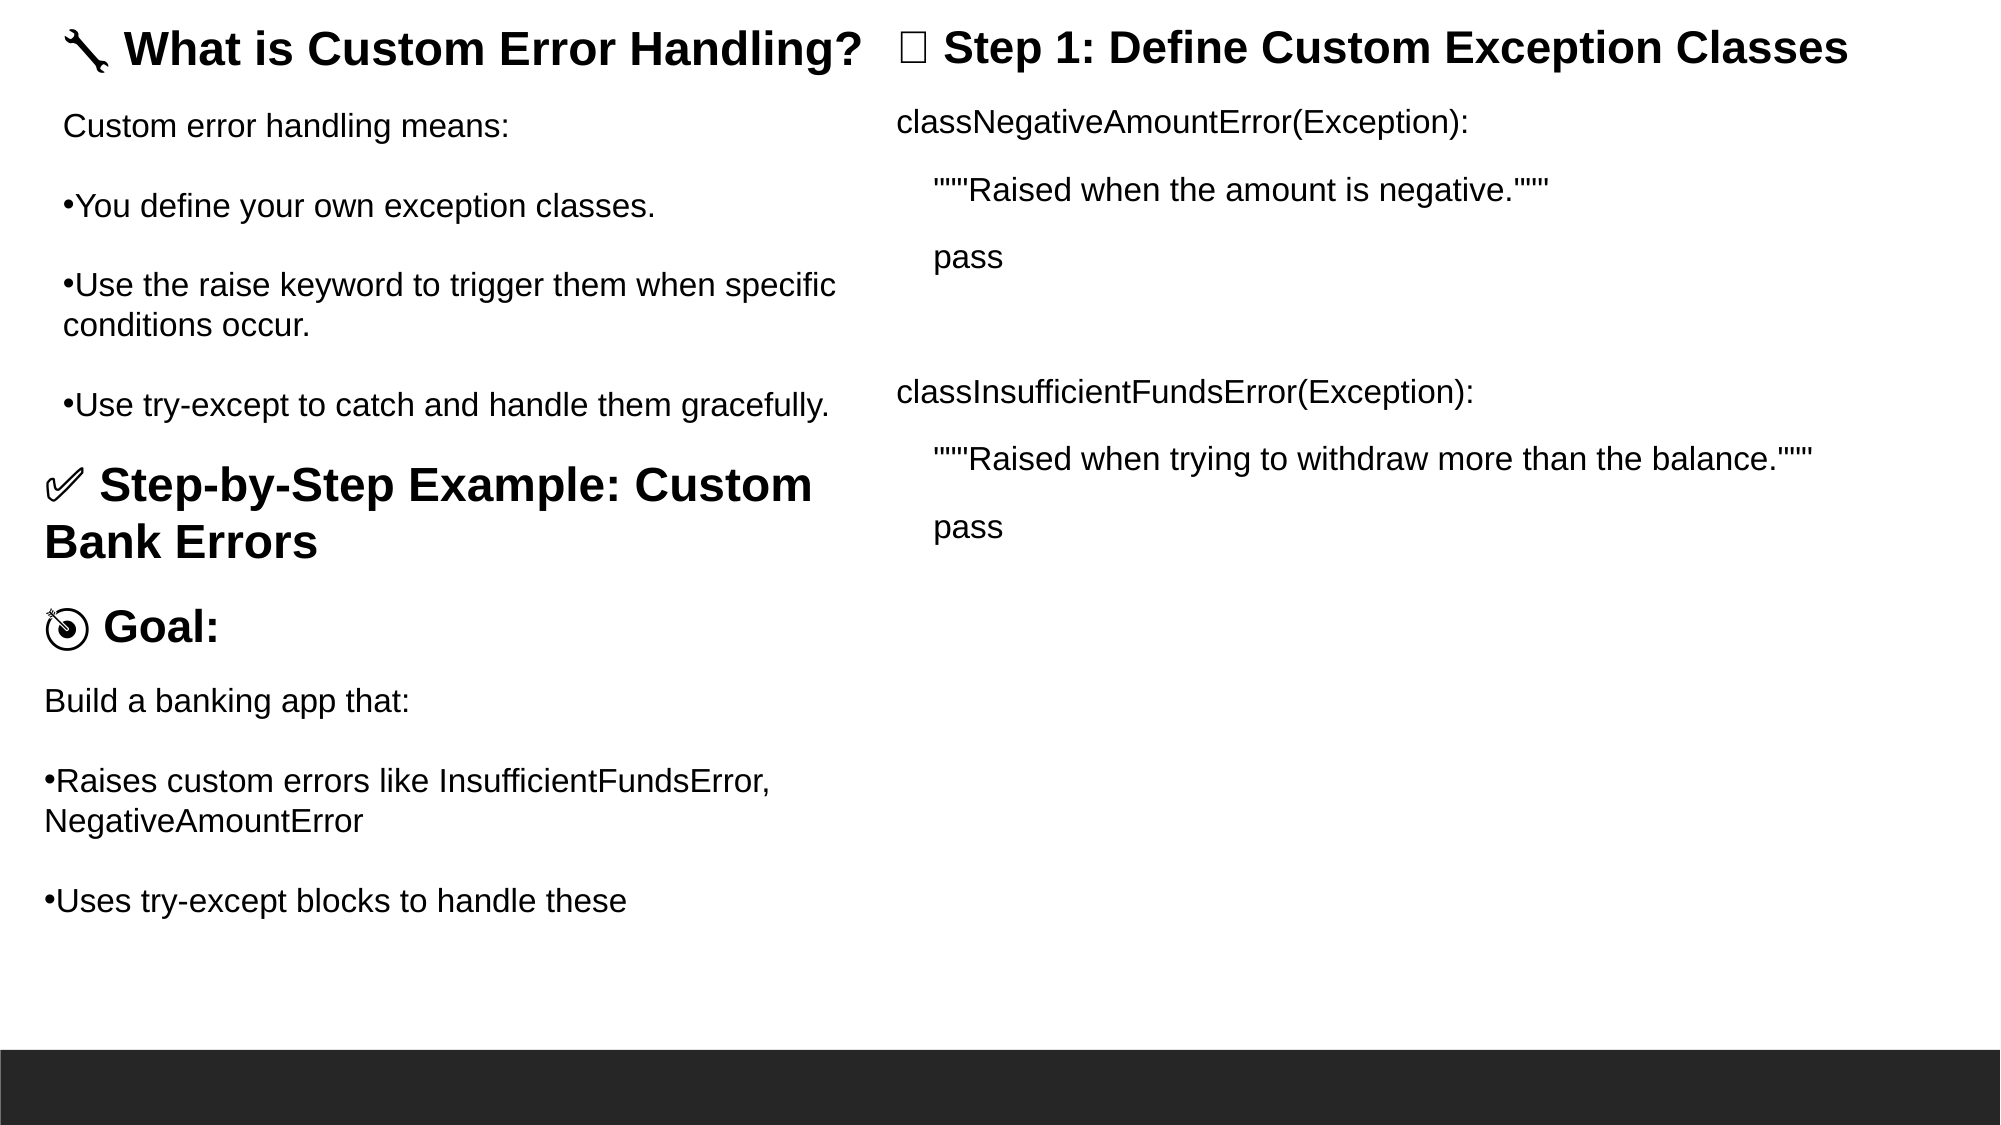

🔧 What is Custom Error Handling?
Custom error handling means:

You define your own exception classes.

Use the raise keyword to trigger them when specific conditions occur.

Use try-except to catch and handle them gracefully.
🧱 Step 1: Define Custom Exception Classes
classNegativeAmountError(Exception):
    """Raised when the amount is negative."""
    pass

classInsufficientFundsError(Exception):
    """Raised when trying to withdraw more than the balance."""
    pass

✅ Step-by-Step Example: Custom Bank Errors
🎯 Goal:
Build a banking app that:

Raises custom errors like InsufficientFundsError, NegativeAmountError

Uses try-except blocks to handle these